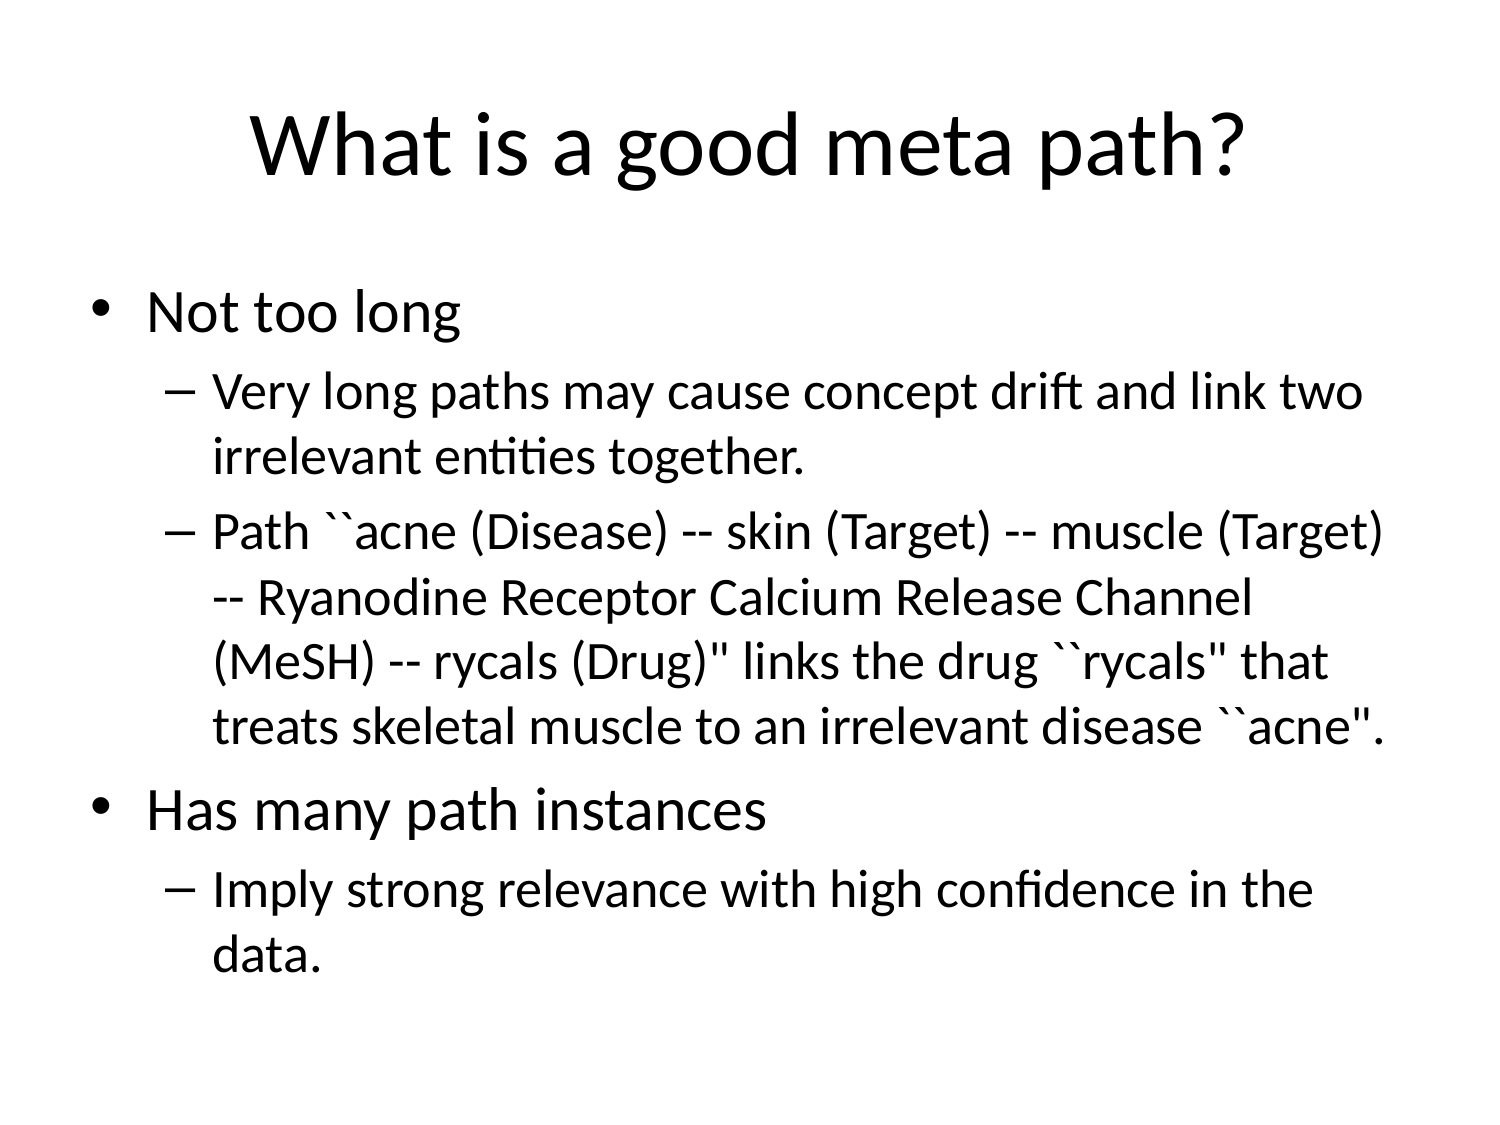

# What is a good meta path?
Not too long
Very long paths may cause concept drift and link two irrelevant entities together.
Path ``acne (Disease) -- skin (Target) -- muscle (Target) -- Ryanodine Receptor Calcium Release Channel (MeSH) -- rycals (Drug)" links the drug ``rycals" that treats skeletal muscle to an irrelevant disease ``acne".
Has many path instances
Imply strong relevance with high confidence in the data.